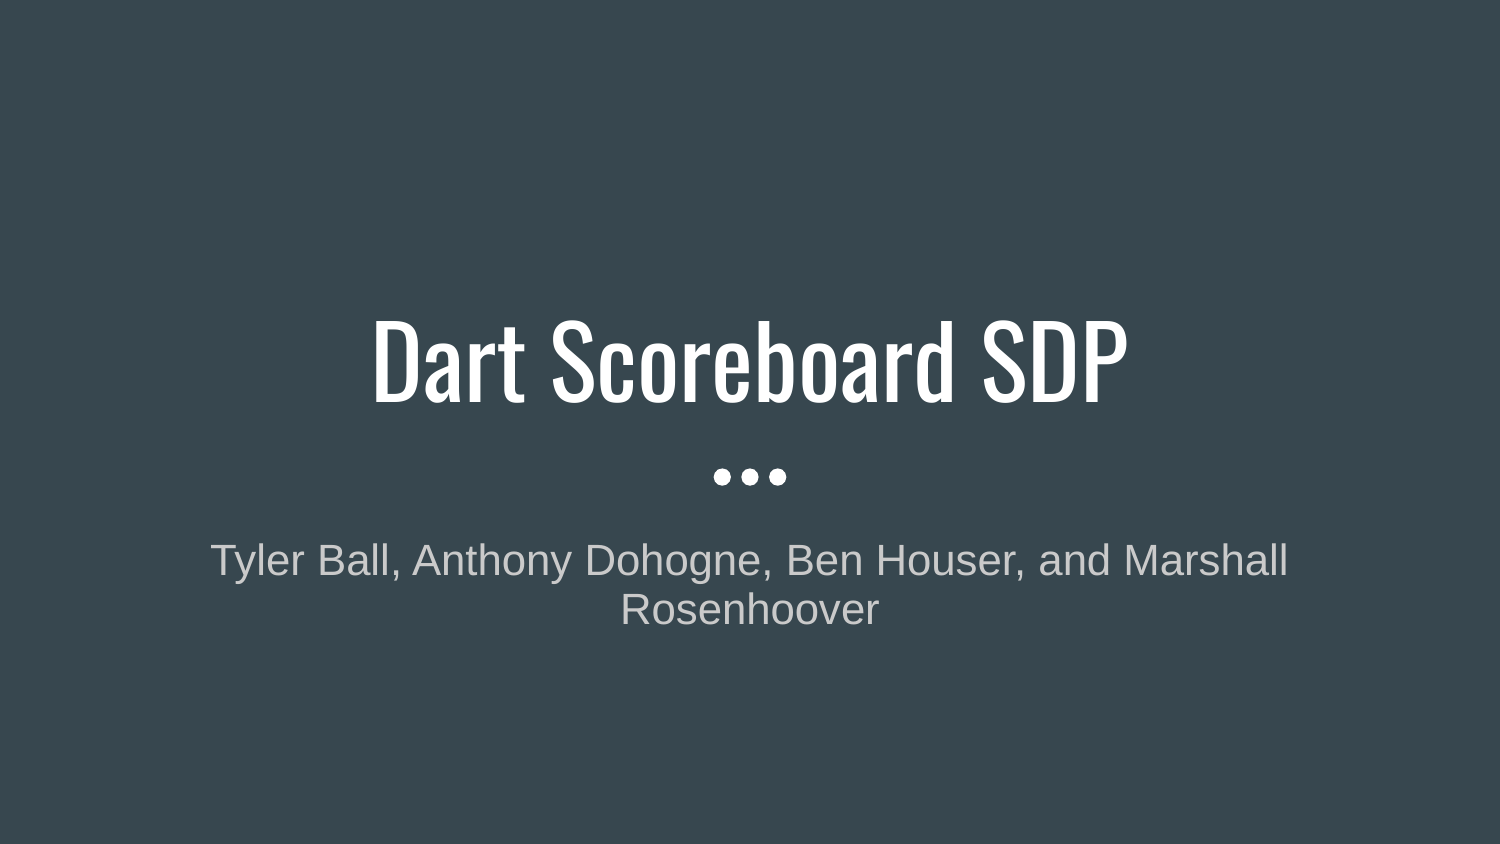

# Dart Scoreboard SDP
Tyler Ball, Anthony Dohogne, Ben Houser, and Marshall Rosenhoover